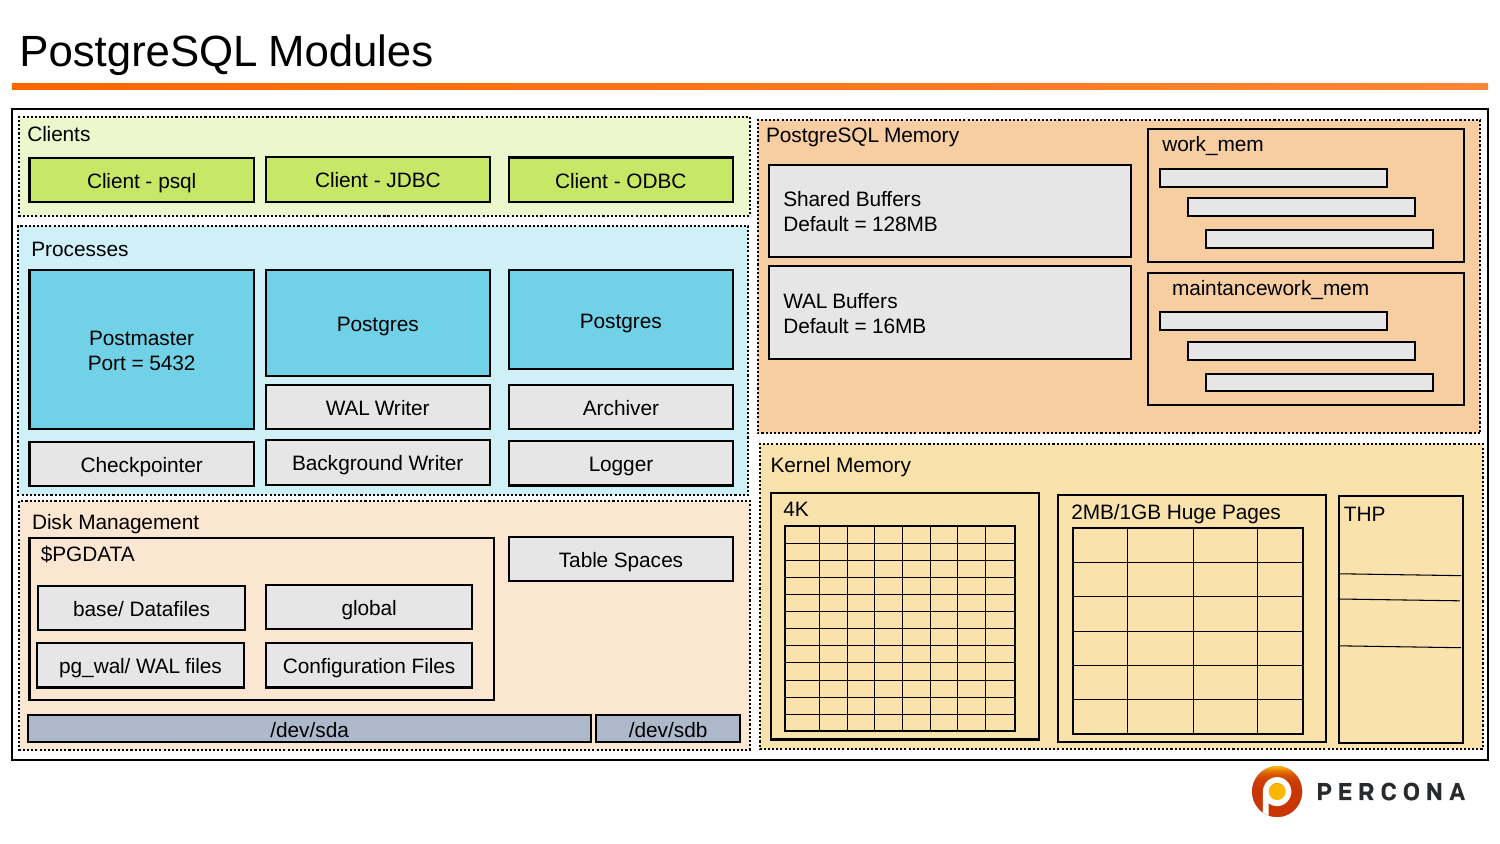

# PostgreSQL Modules

Clients
PostgreSQL Memory

work_mem

Client - JDBC
Client - ODBC
Client - psql
Shared Buffers
Default = 128MB

Processes

WAL Buffers
Default = 16MB
maintancework_mem
Postmaster
Port = 5432
Postgres
Postgres

WAL Writer
Archiver
Background Writer
Logger
Checkpointer

Kernel Memory
4K
2MB/1GB Huge Pages

THP

Disk Management

$PGDATA
Table Spaces

global
base/ Datafiles
pg_wal/ WAL files
Configuration Files
/dev/sda
/dev/sdb